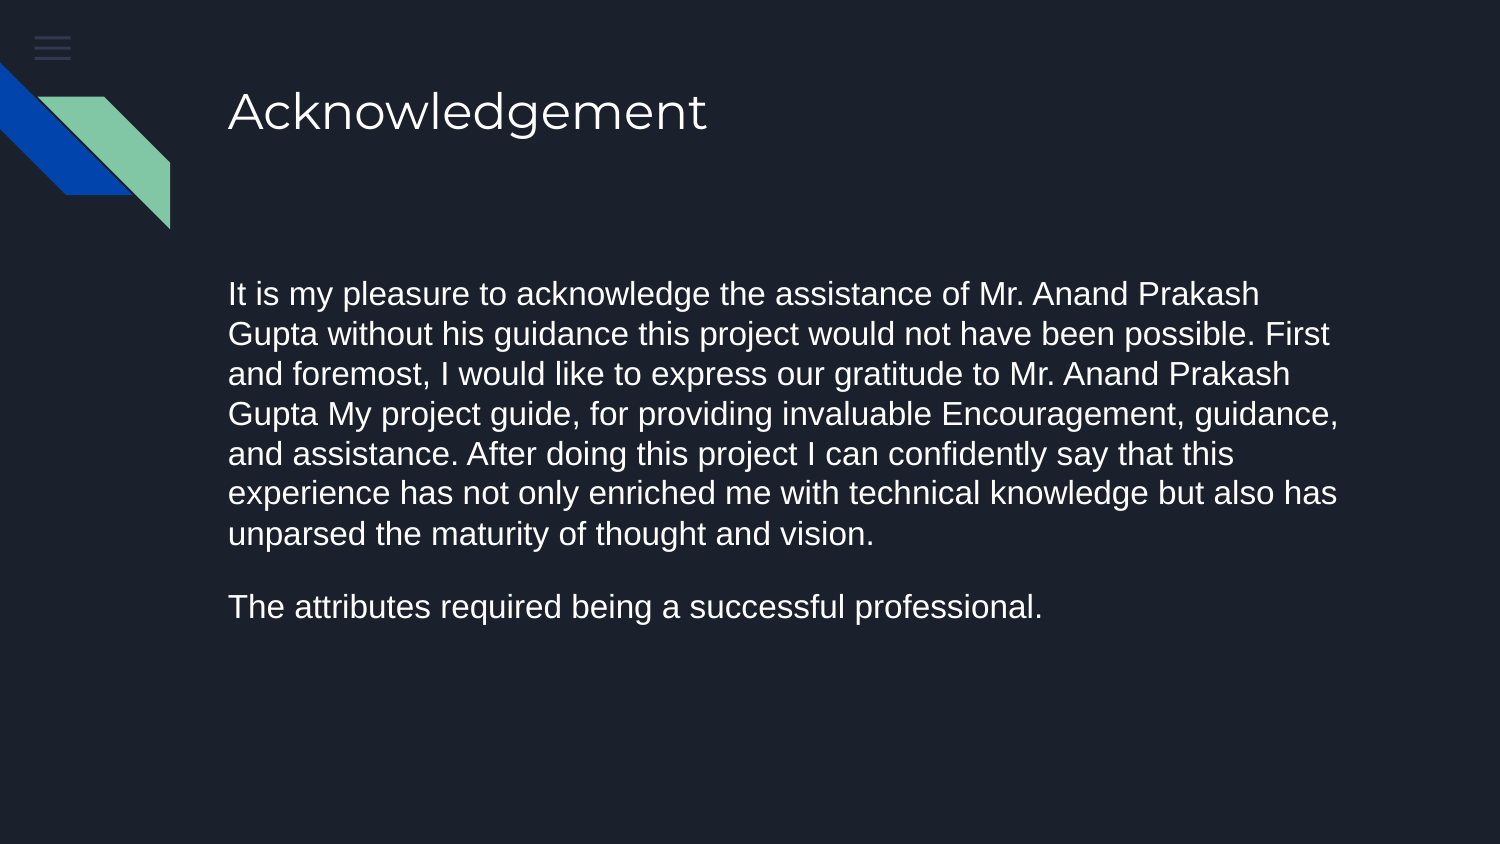

# Acknowledgement
It is my pleasure to acknowledge the assistance of Mr. Anand Prakash Gupta without his guidance this project would not have been possible. First and foremost, I would like to express our gratitude to Mr. Anand Prakash Gupta My project guide, for providing invaluable Encouragement, guidance, and assistance. After doing this project I can confidently say that this experience has not only enriched me with technical knowledge but also has unparsed the maturity of thought and vision.
The attributes required being a successful professional.